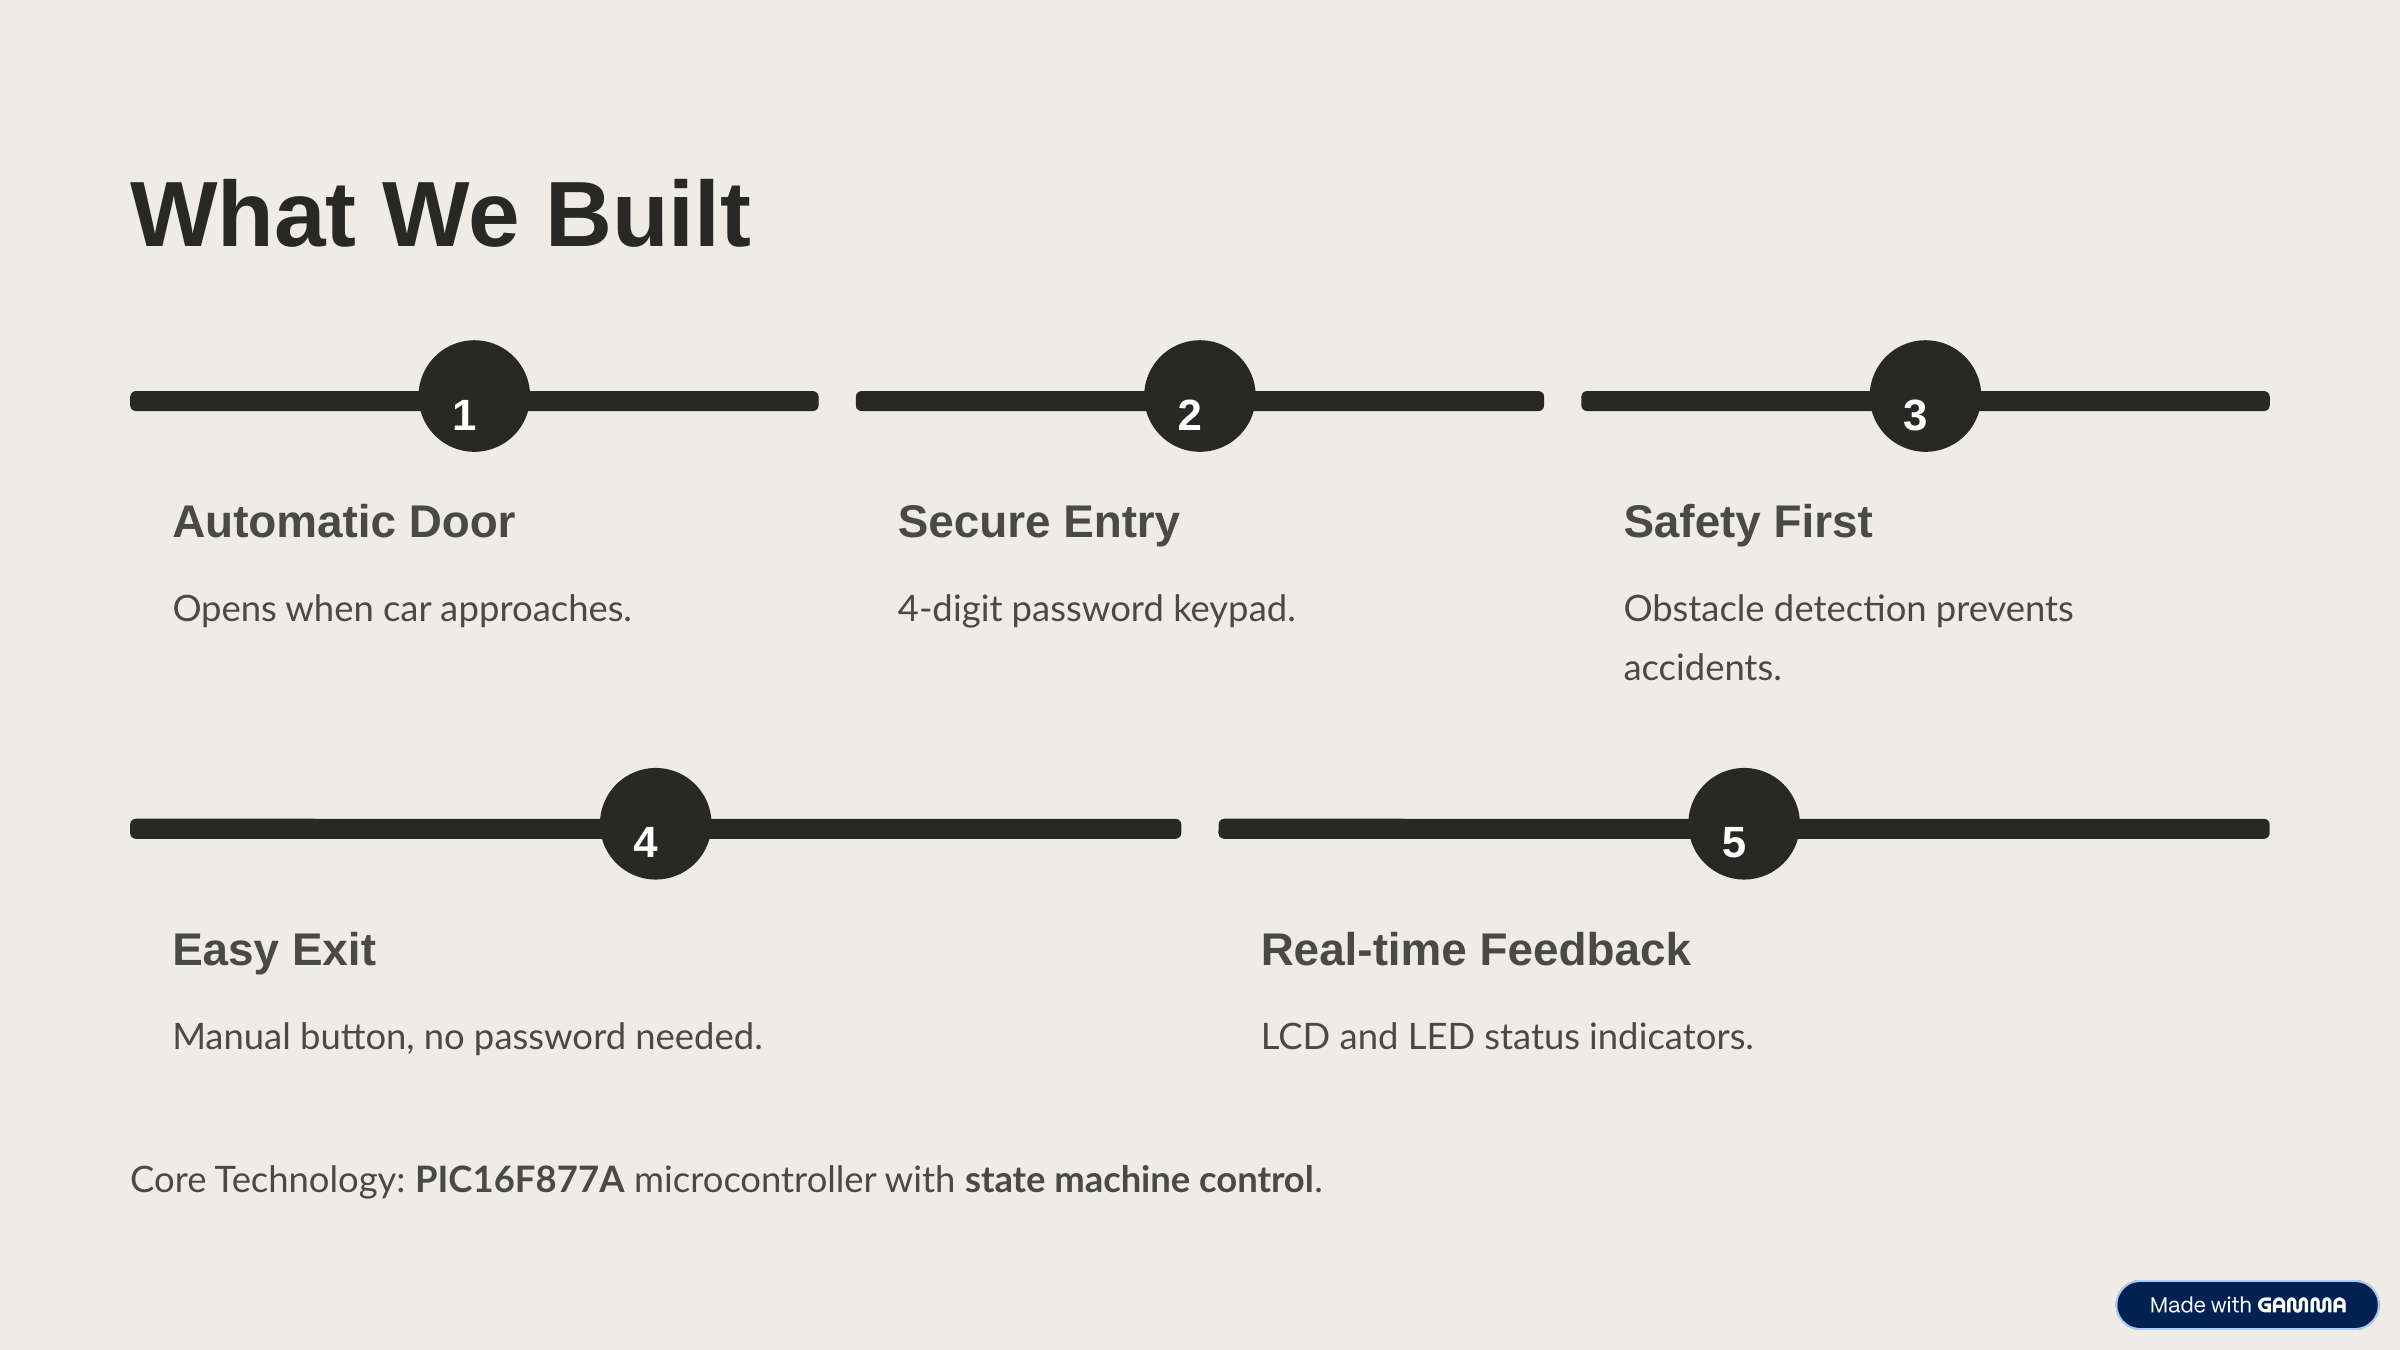

What We Built

1
2
3

Automatic Door
Secure Entry
Safety First
Opens when car approaches.
4-digit password keypad.
Obstacle detection prevents accidents.

4
5

Easy Exit
Real-time Feedback
Manual button, no password needed.
LCD and LED status indicators.
Core Technology: PIC16F877A microcontroller with state machine control.